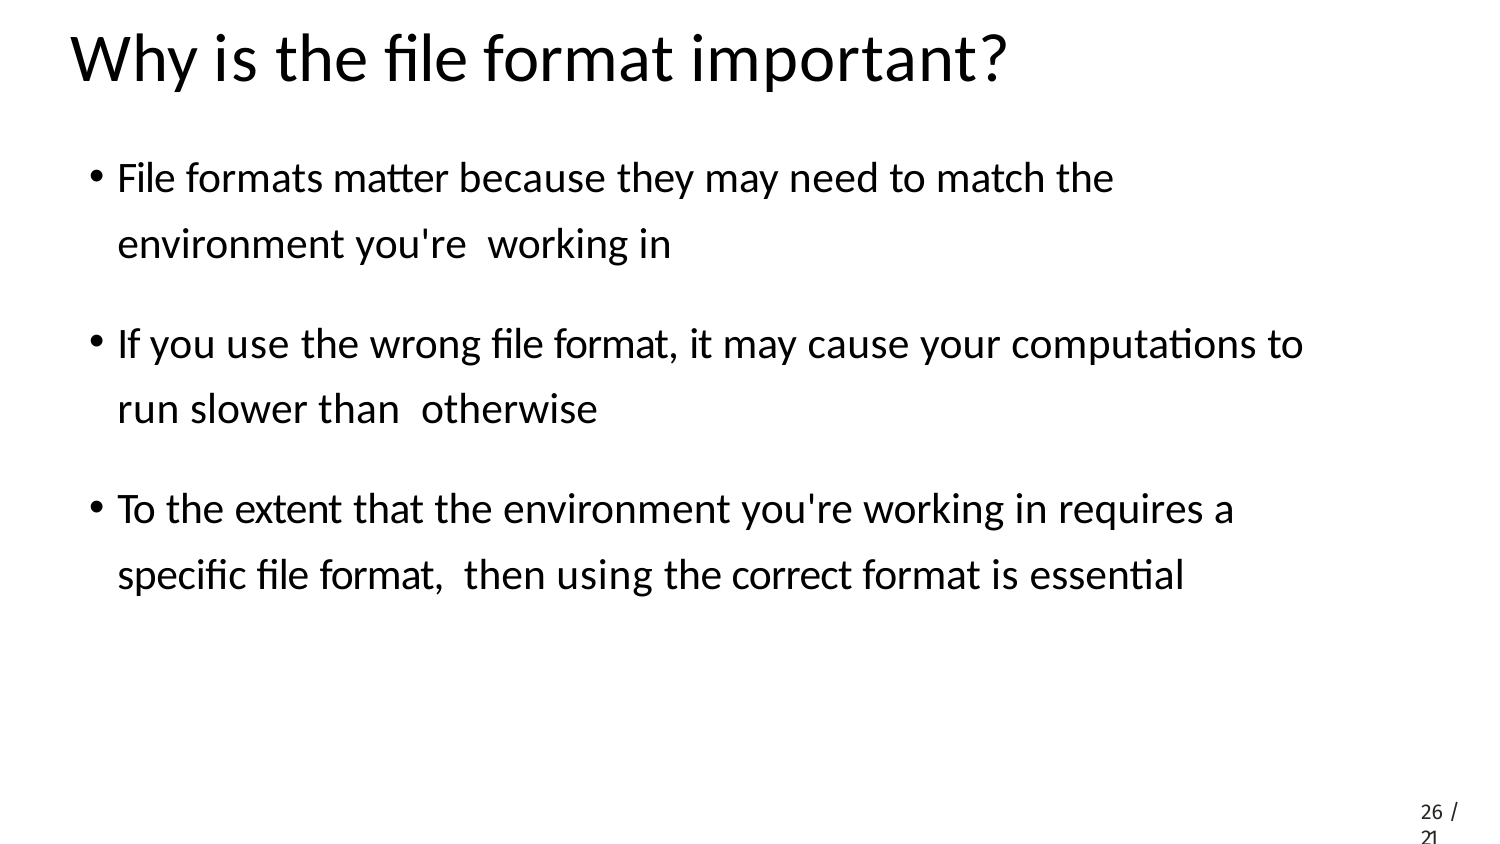

# Why is the file format important?
File formats matter because they may need to match the environment you're  working in
If you use the wrong file format, it may cause your computations to run slower than  otherwise
To the extent that the environment you're working in requires a specific file format,  then using the correct format is essential
26 / 21